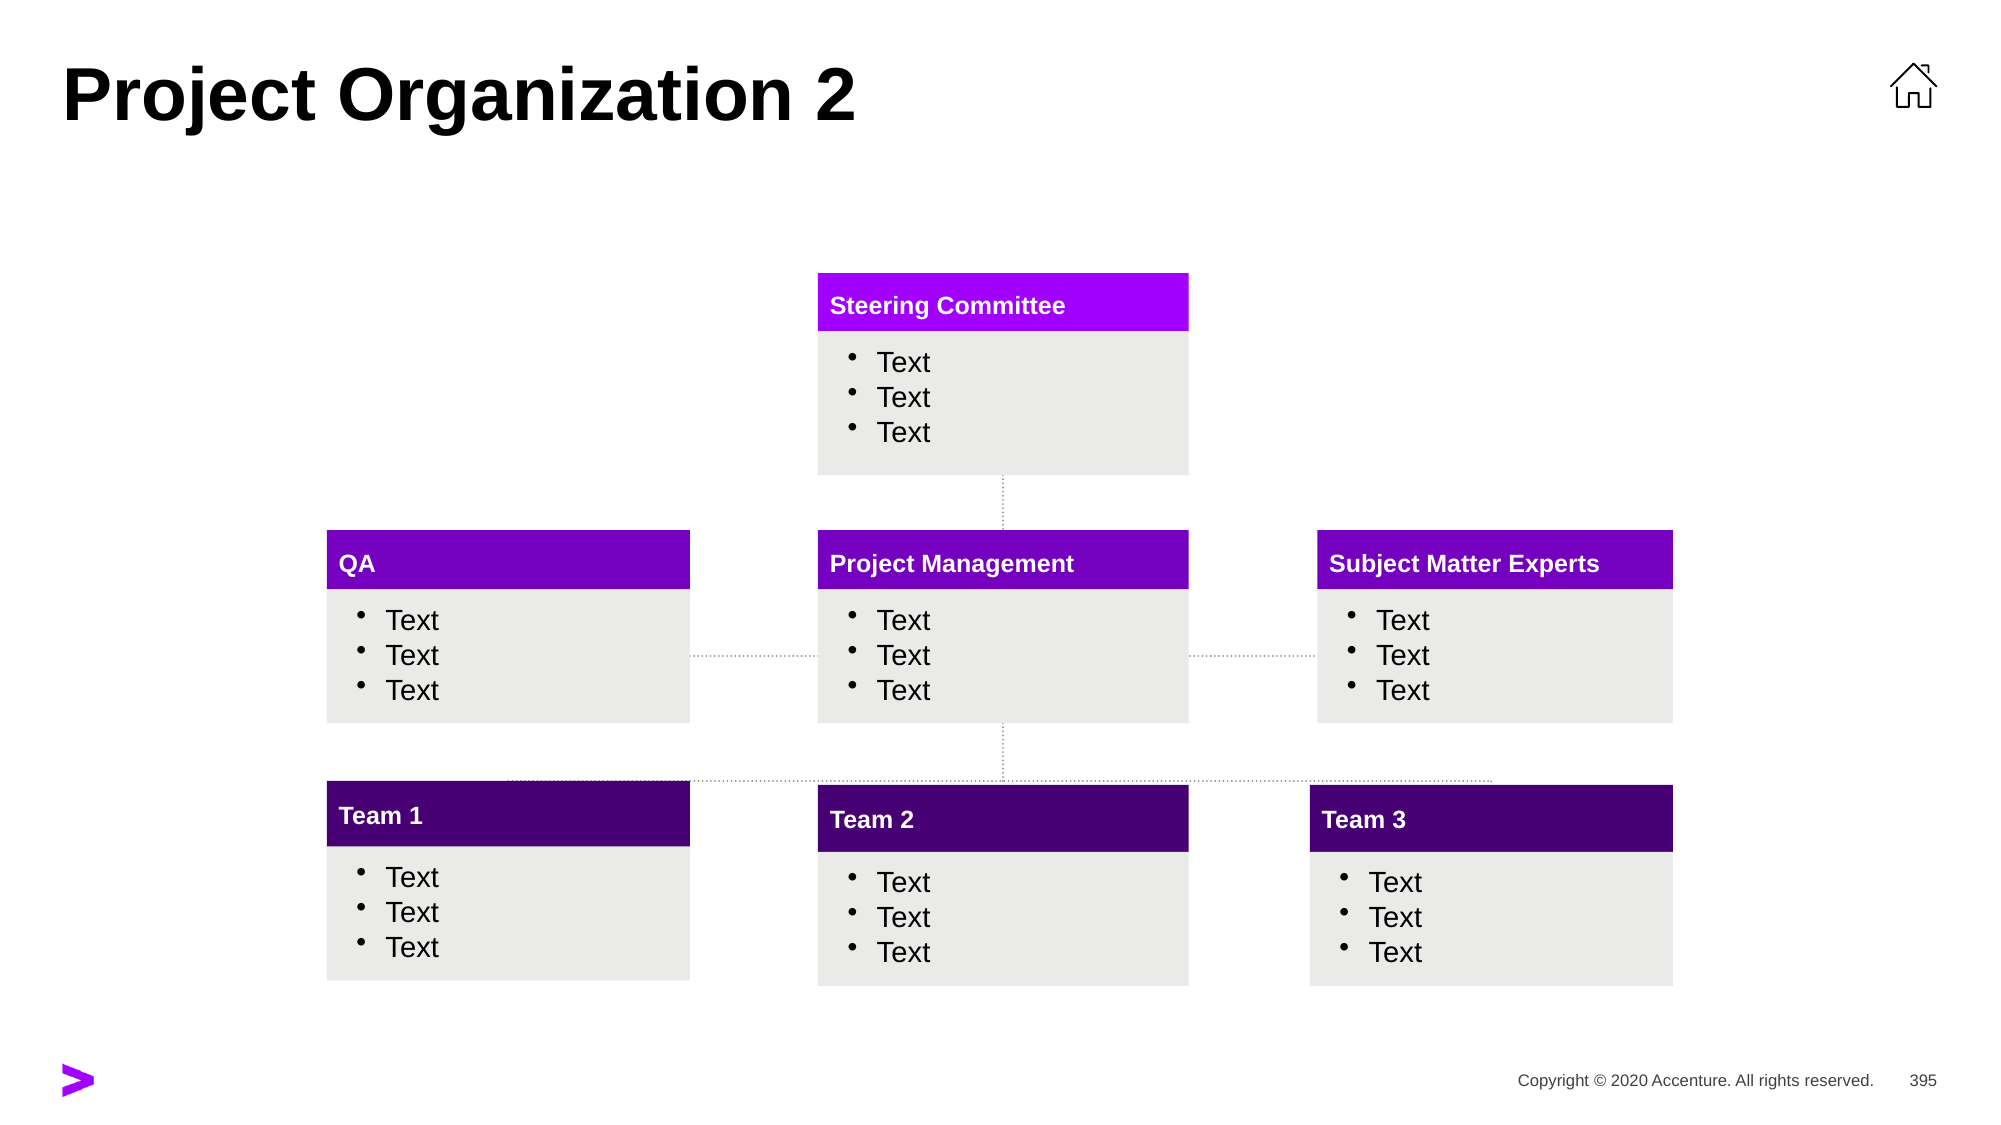

# Project Organization 2

Steering Committee
Text
Text
Text
QA
Project Management
Subject Matter Experts
Text
Text
Text
Text
Text
Text
Text
Text
Text
Team 1
Team 2
Team 3
Text
Text
Text
Text
Text
Text
Text
Text
Text